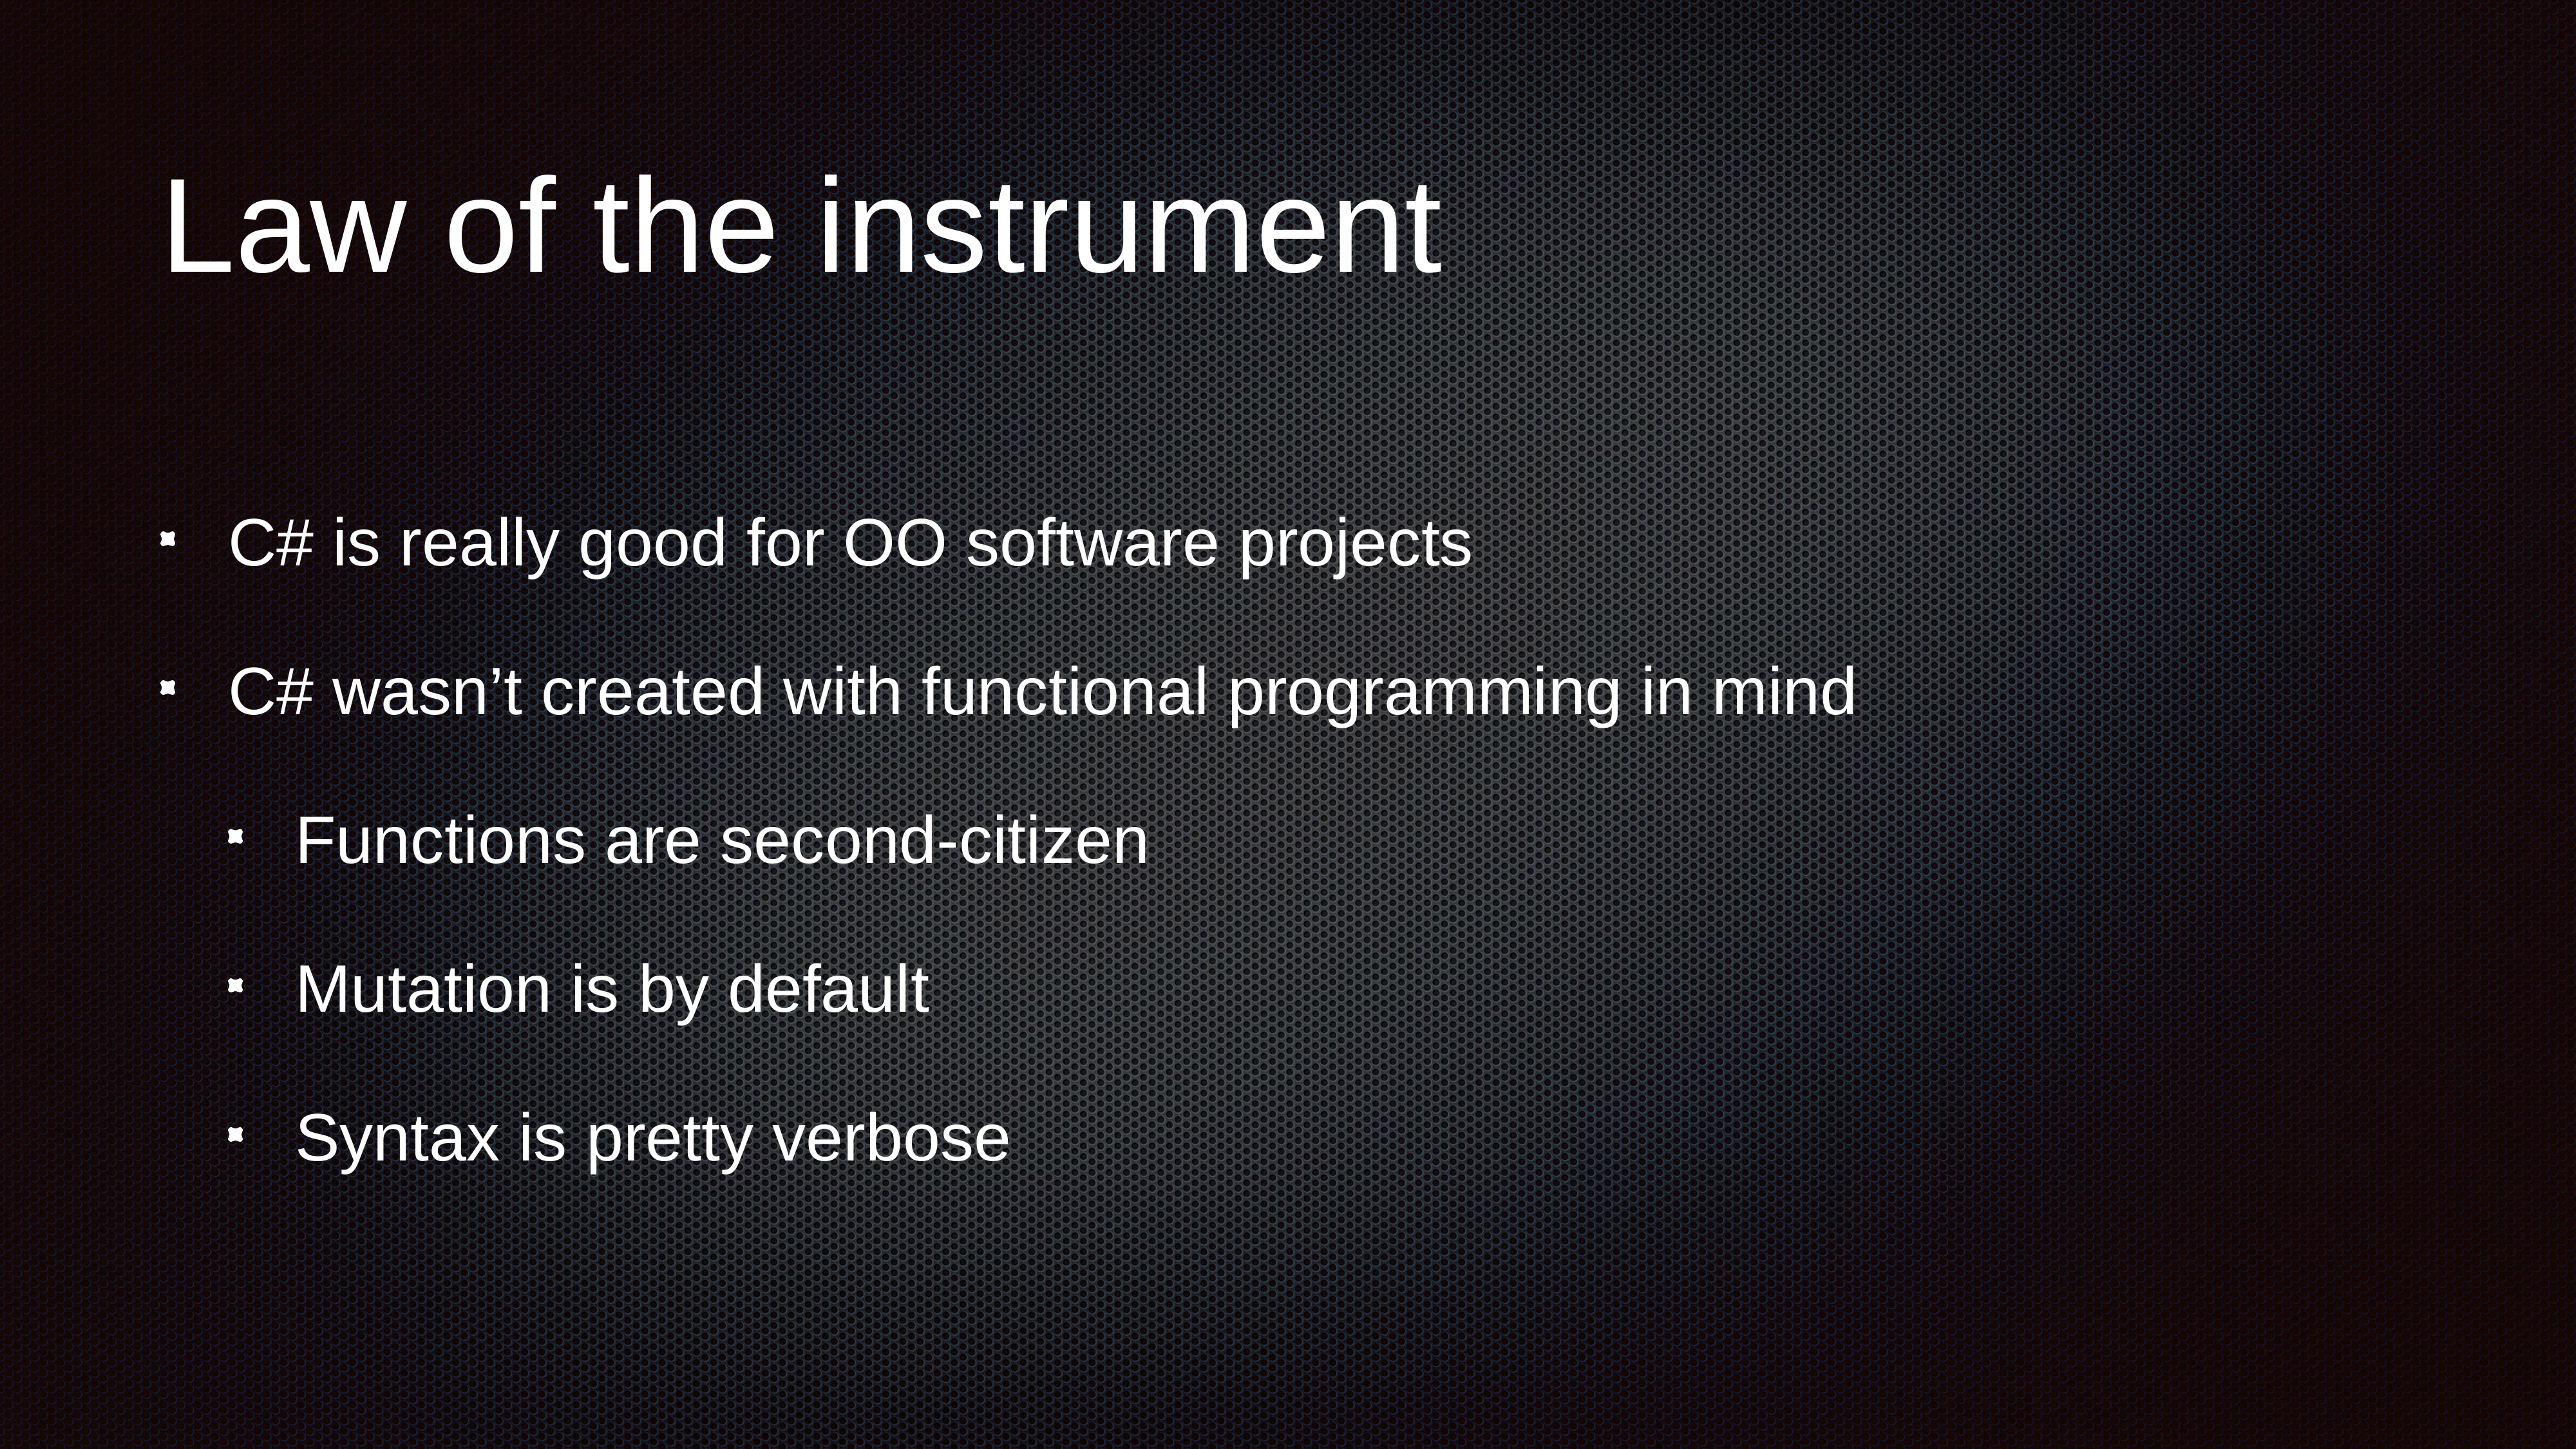

# Law of the instrument
C# is really good for OO software projects
C# wasn’t created with functional programming in mind
Functions are second-citizen
Mutation is by default
Syntax is pretty verbose